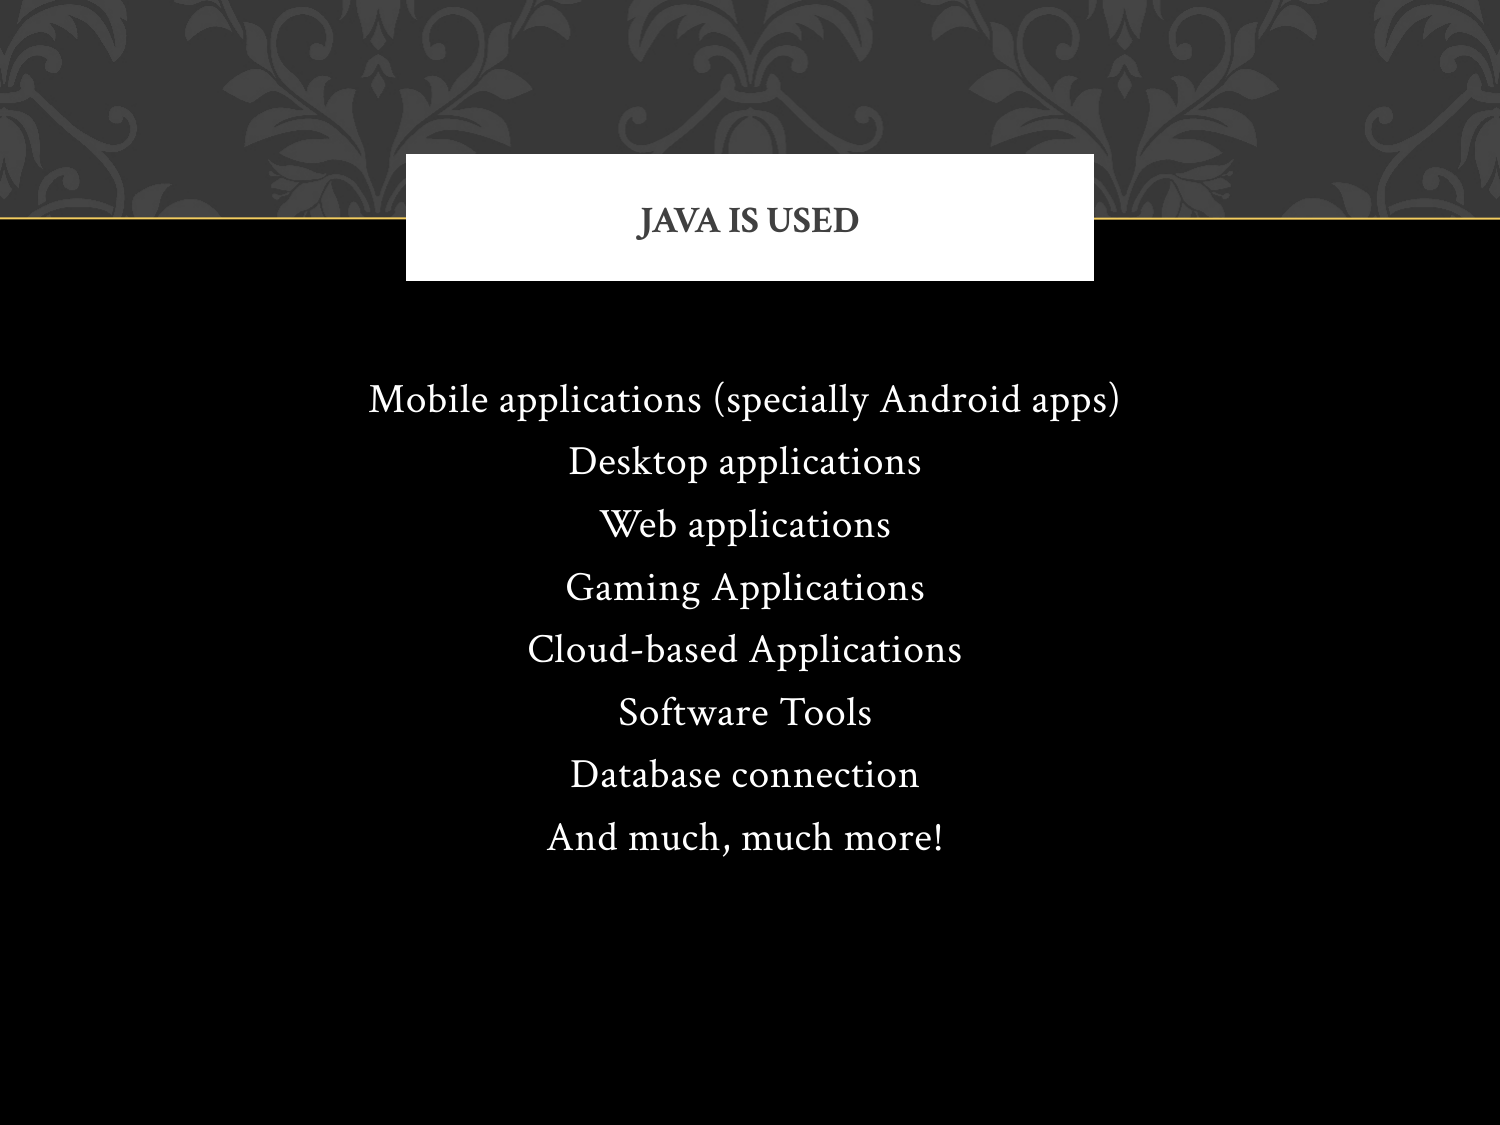

# Java is used
Mobile applications (specially Android apps)
Desktop applications
Web applications
Gaming Applications
Cloud-based Applications
Software Tools
Database connection
And much, much more!